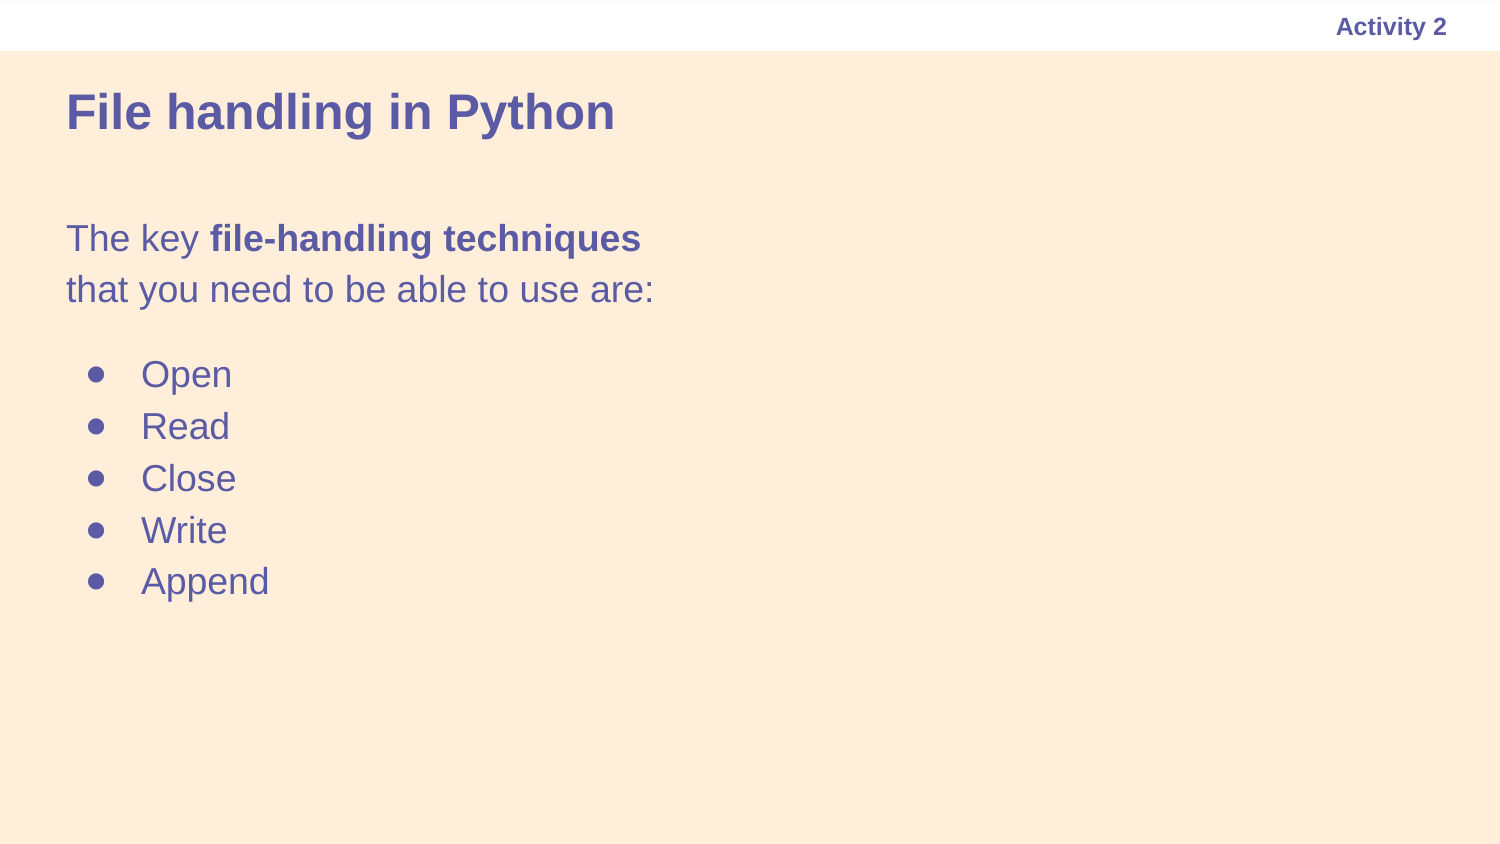

Activity 2
# File handling in Python
The key file-handling techniques that you need to be able to use are:
Open
Read
Close
Write
Append